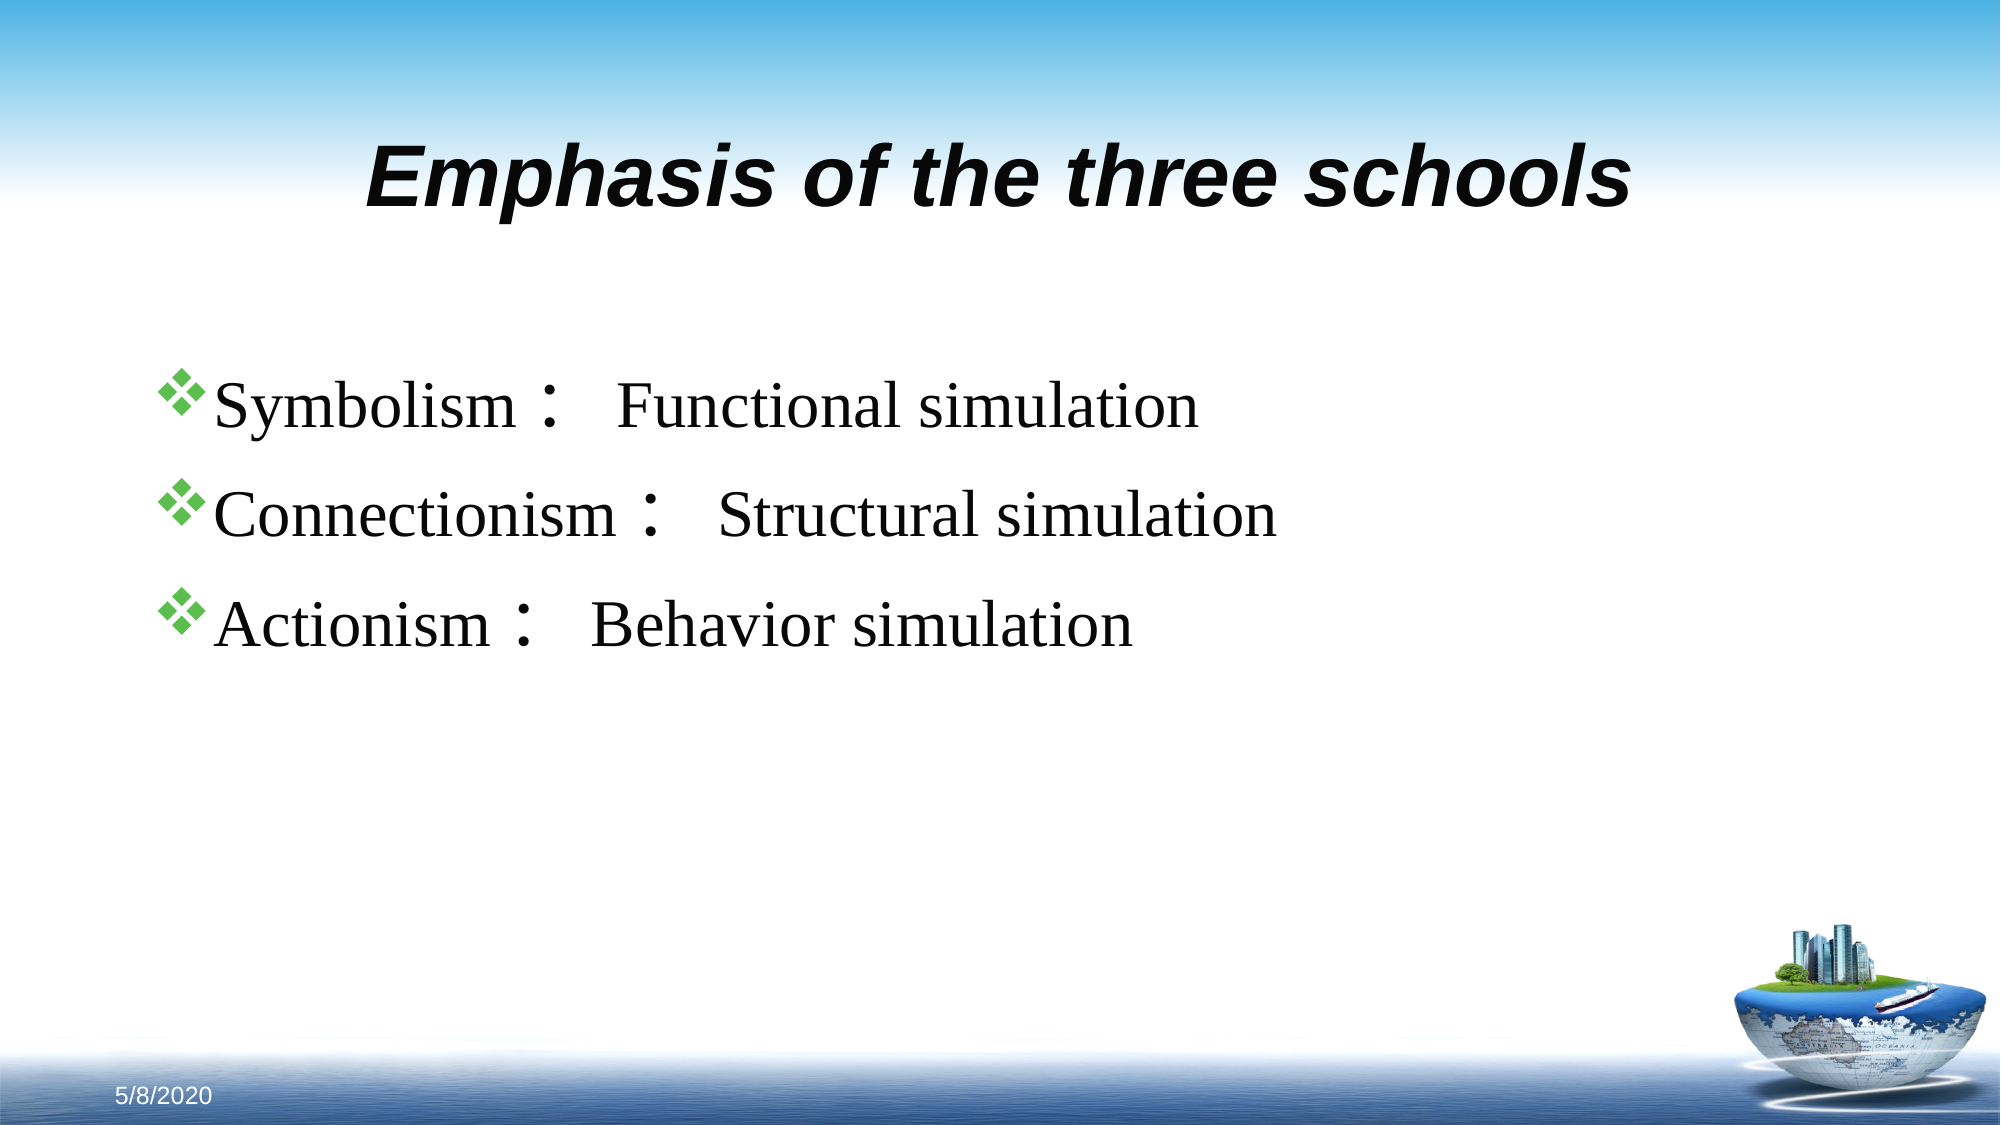

# Emphasis of the three schools
Symbolism：Functional simulation
Connectionism：Structural simulation
Actionism：Behavior simulation
5/8/2020